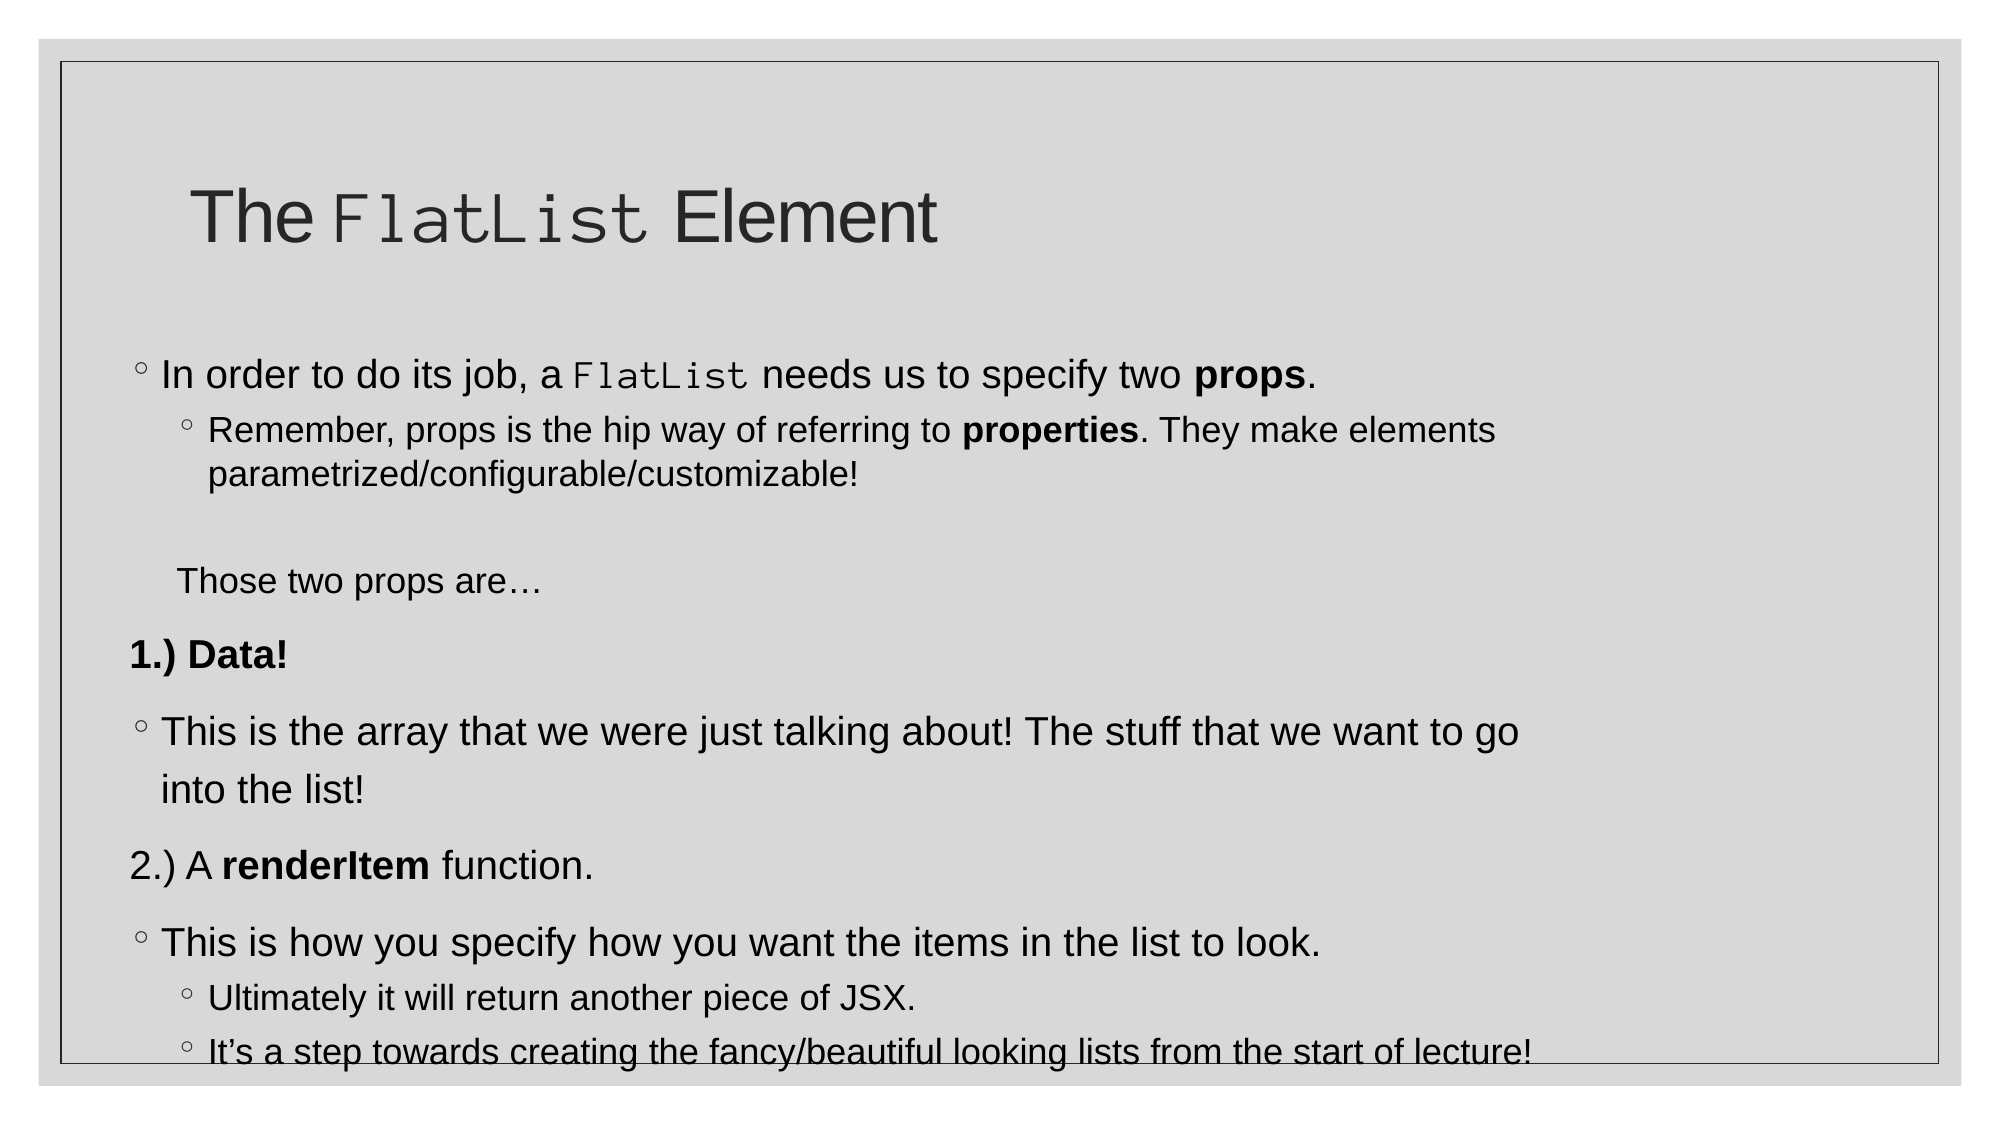

# The FlatList Element
In order to do its job, a FlatList needs us to specify two props.
Remember, props is the hip way of referring to properties. They make elements parametrized/configurable/customizable!

Those two props are…
1.) Data!
This is the array that we were just talking about! The stuff that we want to go into the list!
2.) A renderItem function.
This is how you specify how you want the items in the list to look.
Ultimately it will return another piece of JSX.
It’s a step towards creating the fancy/beautiful looking lists from the start of lecture!